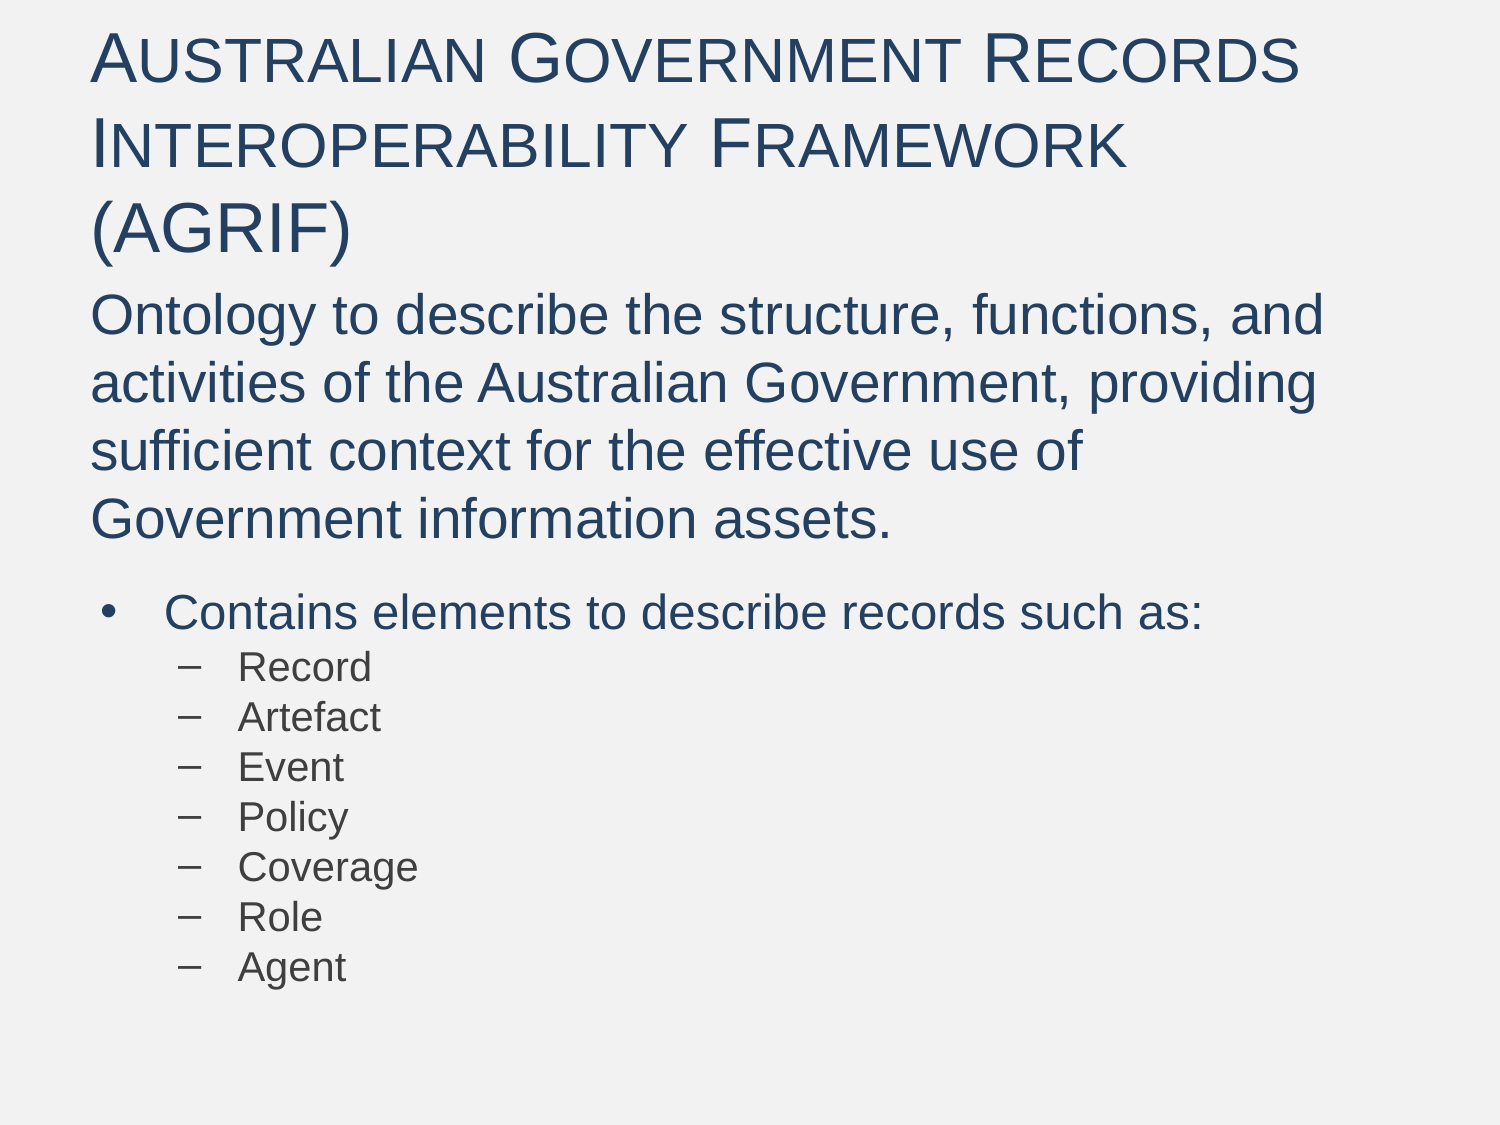

# AUSTRALIAN GOVERNMENT RECORDS INTEROPERABILITY FRAMEWORK (AGRIF)
Ontology to describe the structure, functions, and activities of the Australian Government, providing sufficient context for the effective use of Government information assets.
Contains elements to describe records such as:
Record
Artefact
Event
Policy
Coverage
Role
Agent